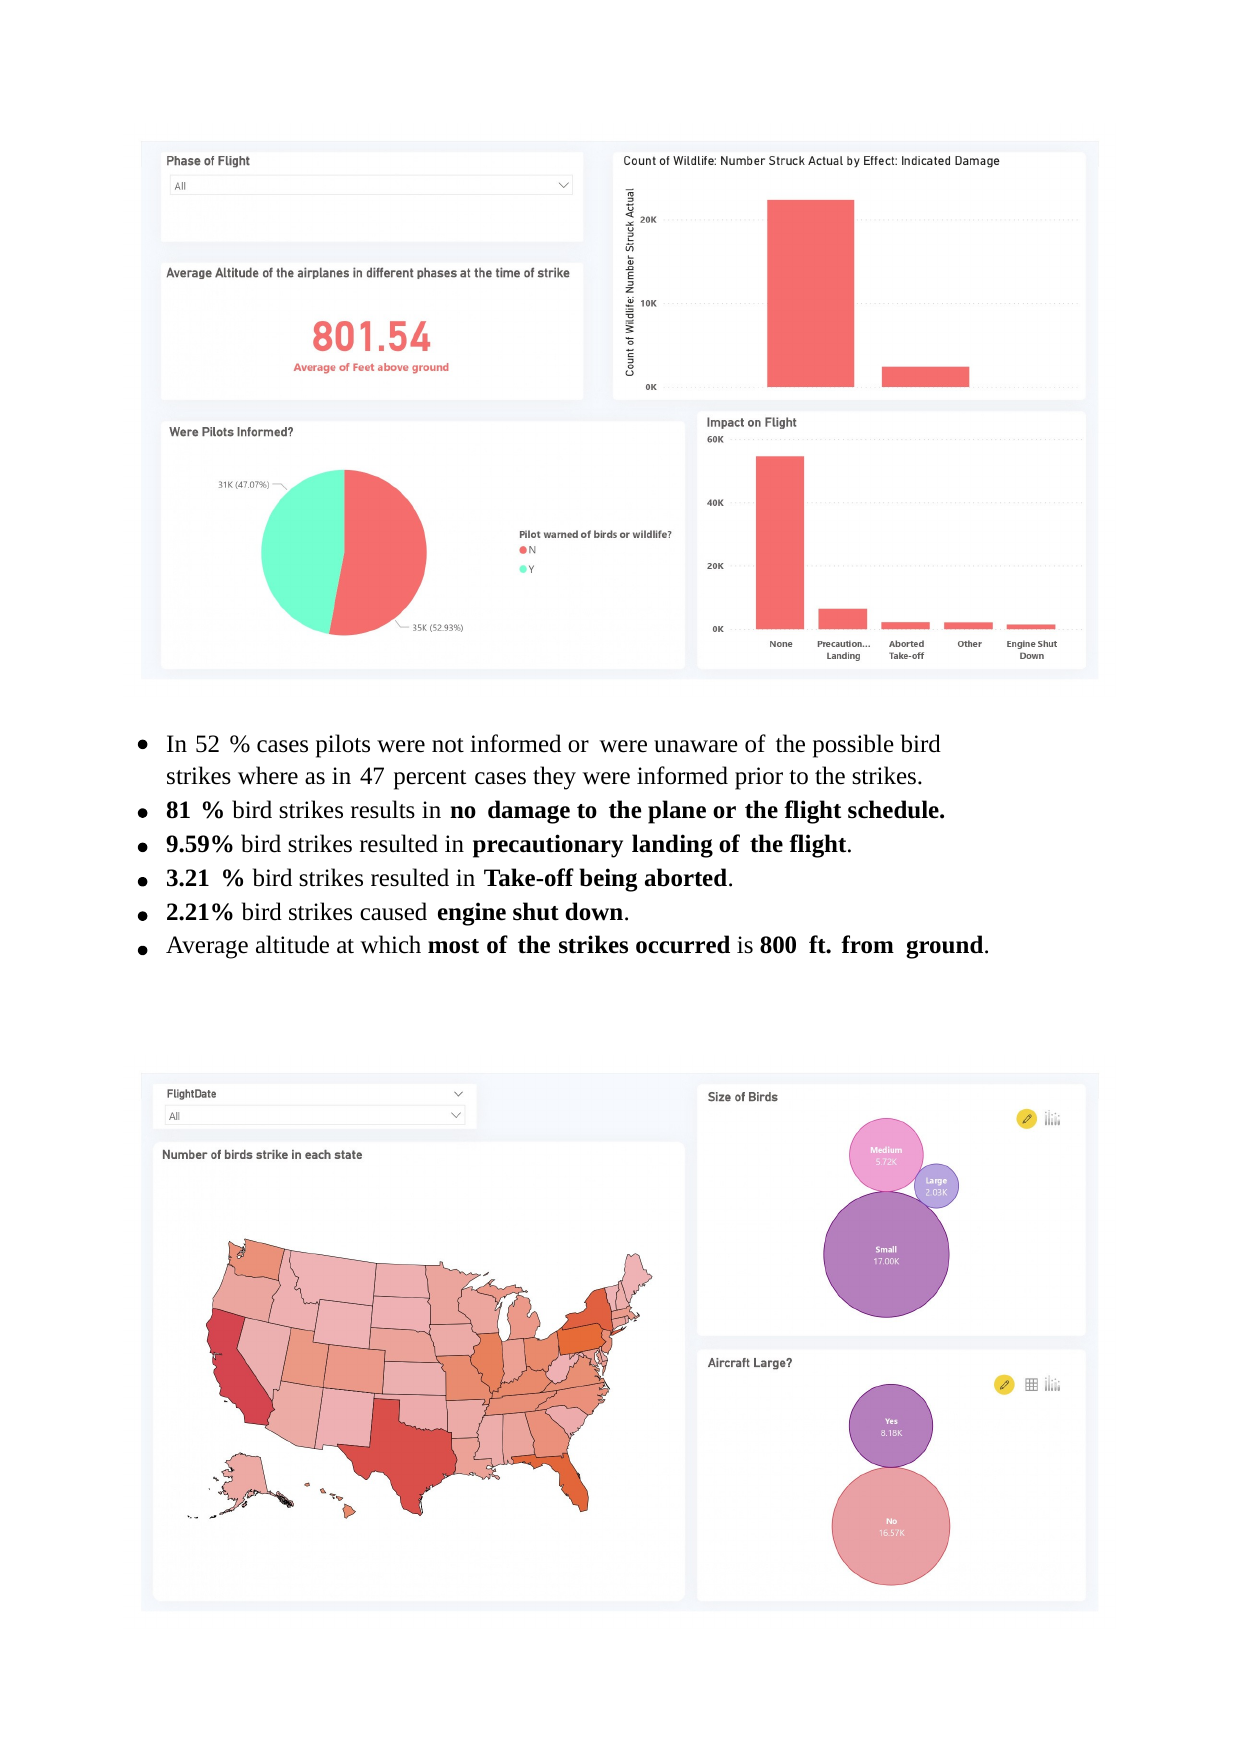

In 52 % cases pilots were not informed or were unaware of the possible bird
strikes where as in 47 percent cases they were informed prior to the strikes.
81 % bird strikes results in no damage to the plane or the flight schedule.
9.59% bird strikes resulted in precautionary landing of the flight.
3.21 % bird strikes resulted in Take-off being aborted.
2.21% bird strikes caused engine shut down.
Average altitude at which most of the strikes occurred is 800 ft. from ground.